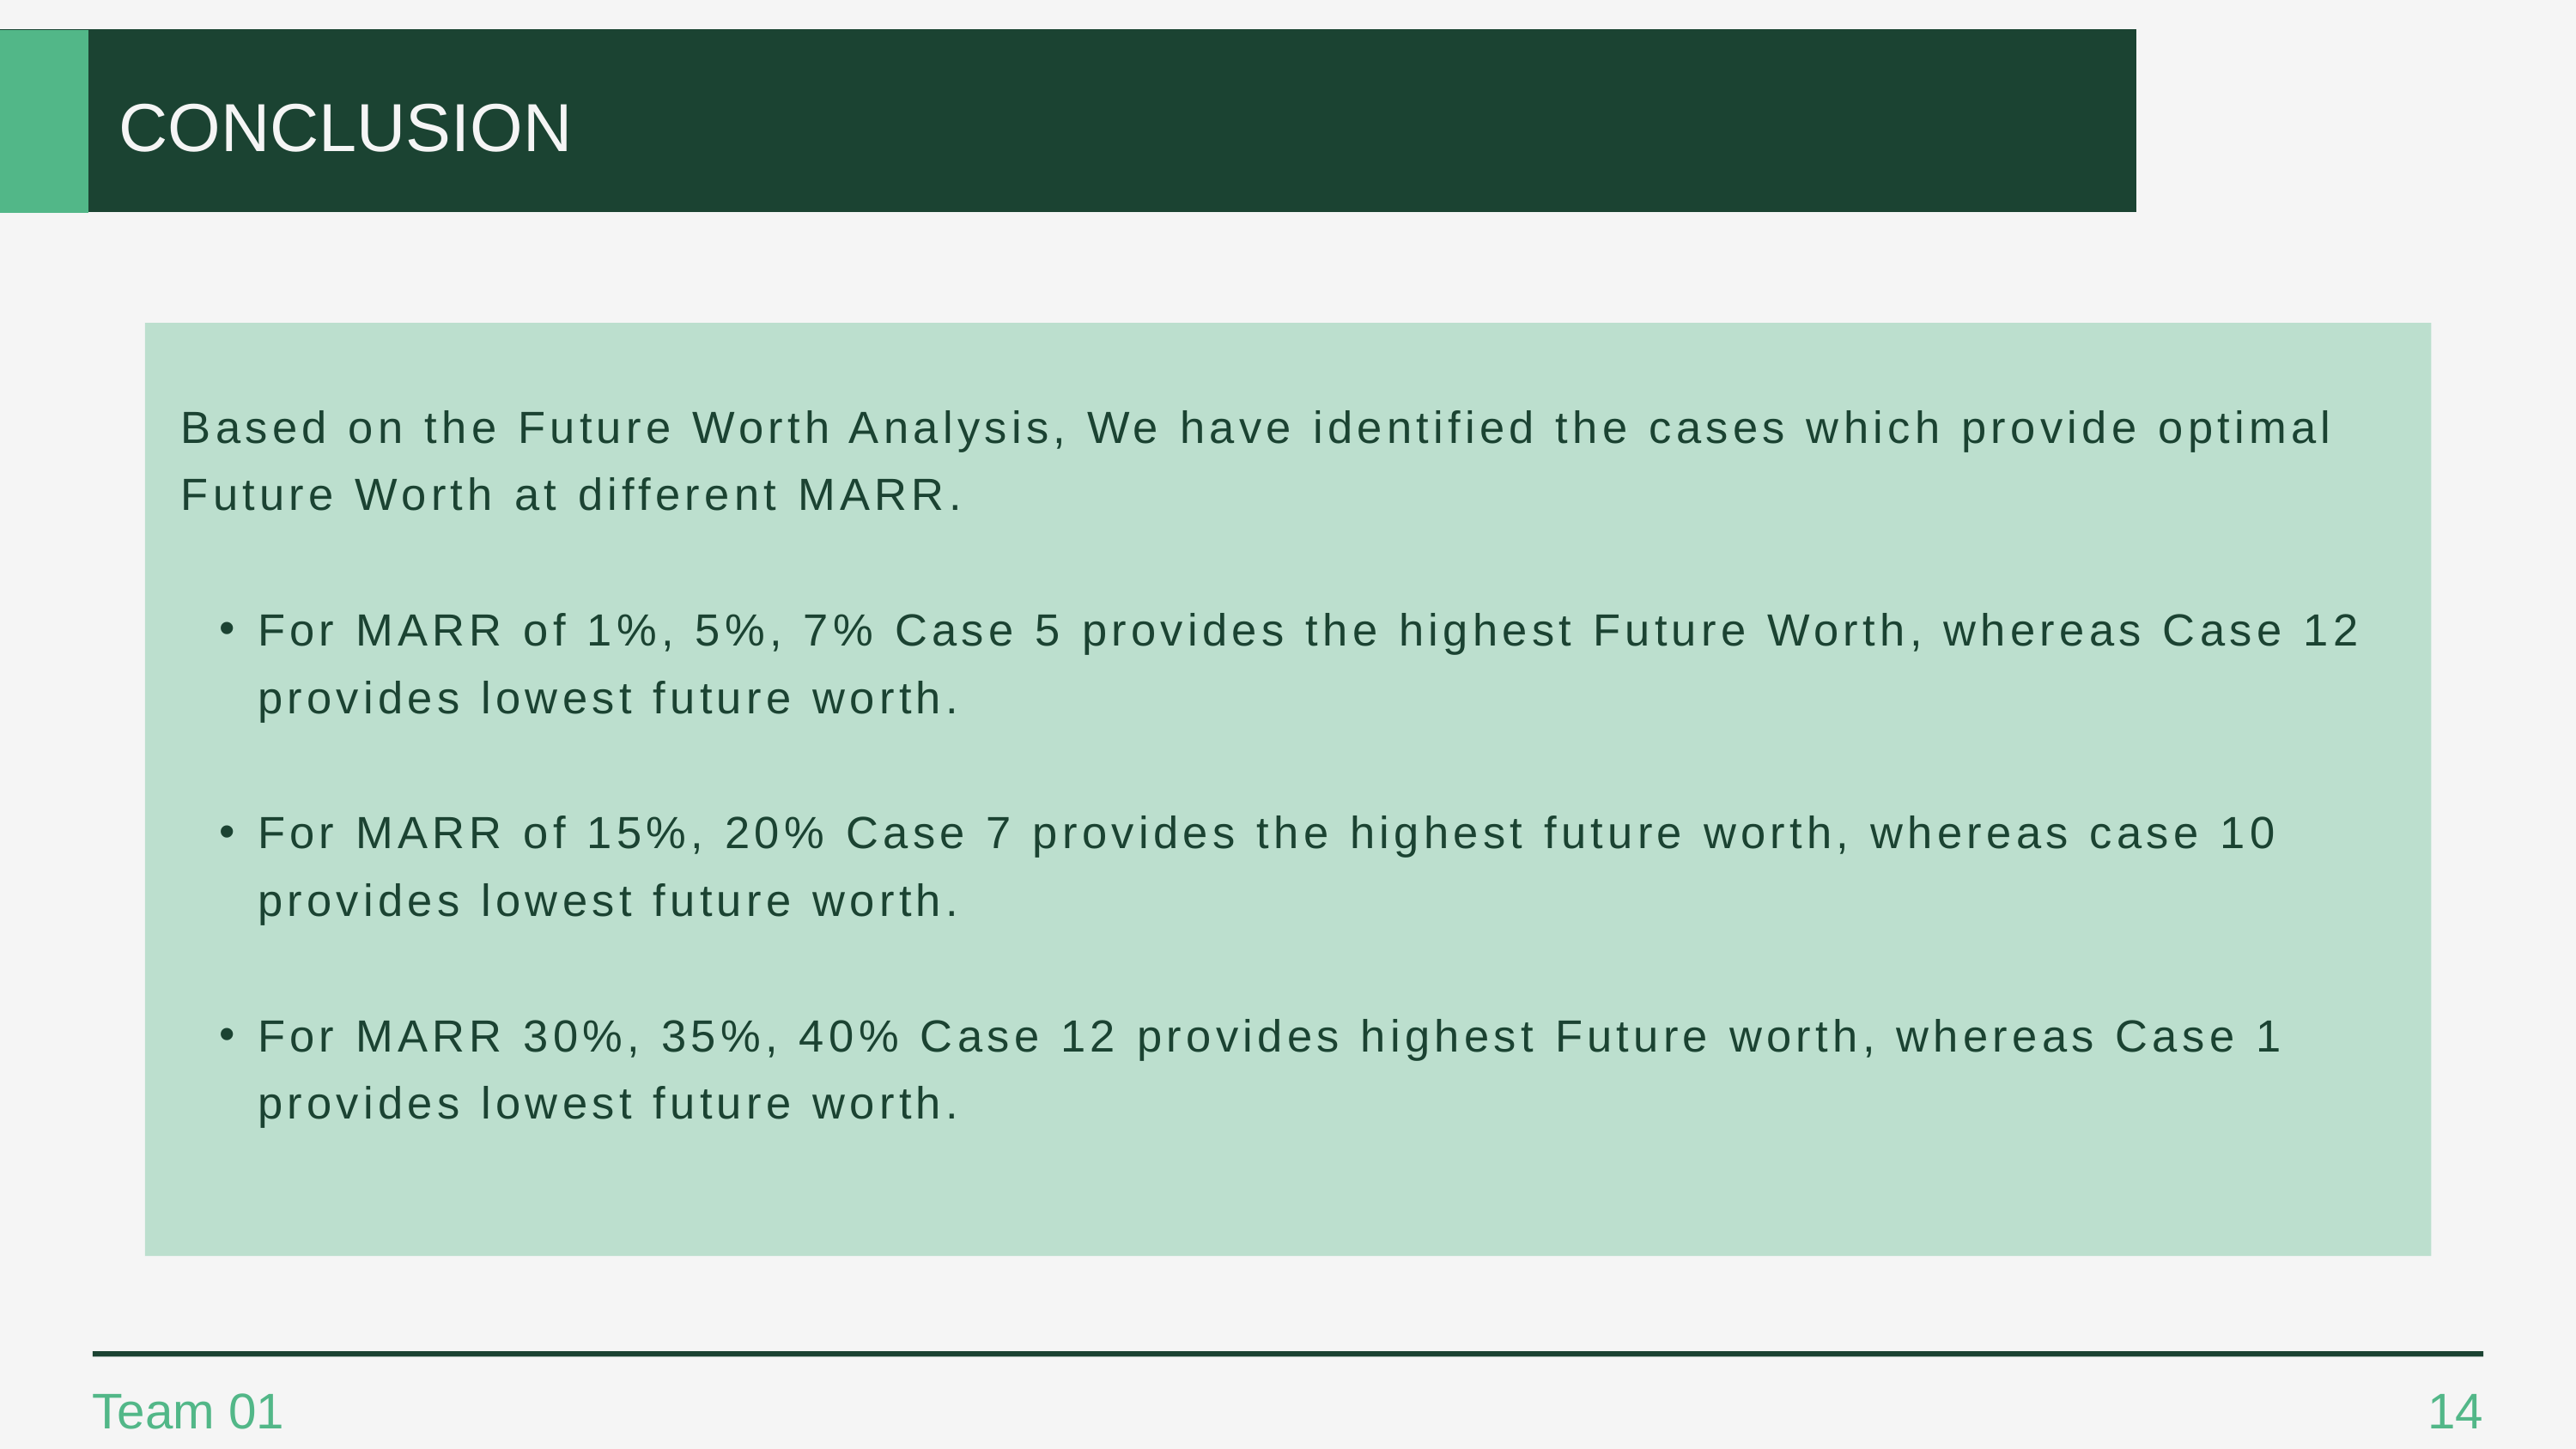

CONCLUSION

Based on the Future Worth Analysis, We have identified the cases which provide optimal Future Worth at different MARR.

For MARR of 1%, 5%, 7% Case 5 provides the highest Future Worth, whereas Case 12 provides lowest future worth.

For MARR of 15%, 20% Case 7 provides the highest future worth, whereas case 10 provides lowest future worth.

For MARR 30%, 35%, 40% Case 12 provides highest Future worth, whereas Case 1 provides lowest future worth.

Team 01
14